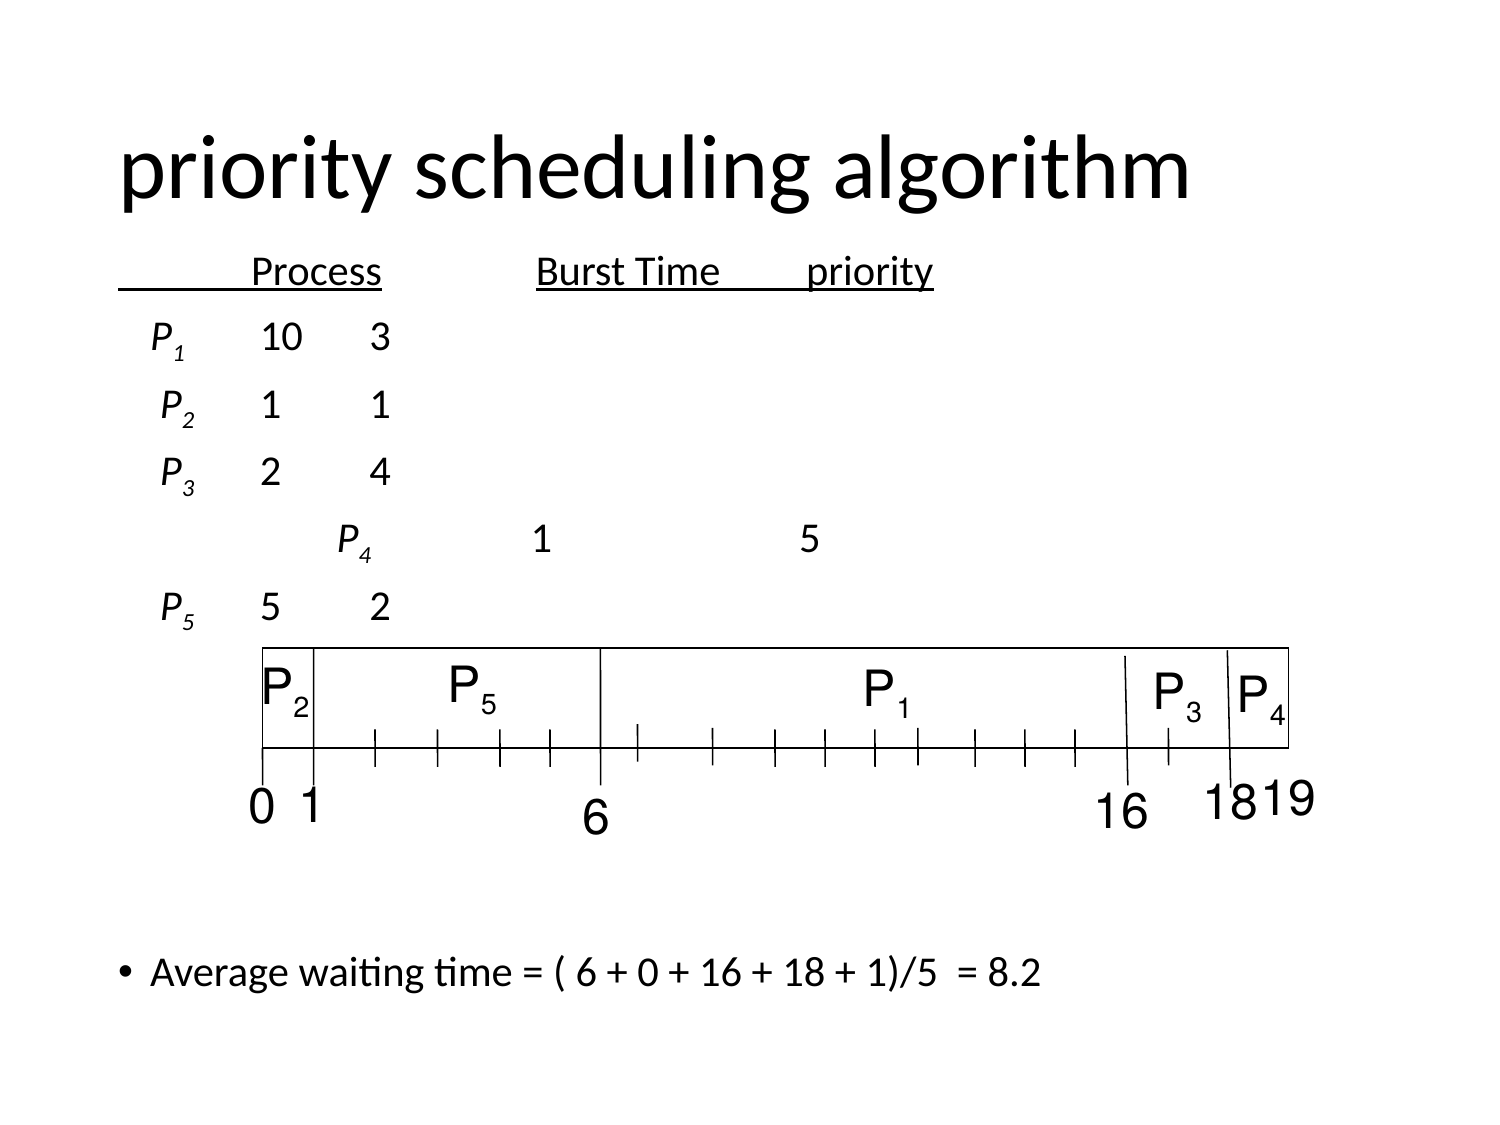

# priority scheduling algorithm
              Process	      Burst Time         priority
		P1	10	3
		 P2	1	1
		 P3	2	4
                       P4                             1                          5
		 P5	5	2

Average waiting time = ( 6 + 0 + 16 + 18 + 1)/5  = 8.2

P5

P2
P1
P3

19
18
0
16
6

P4
1